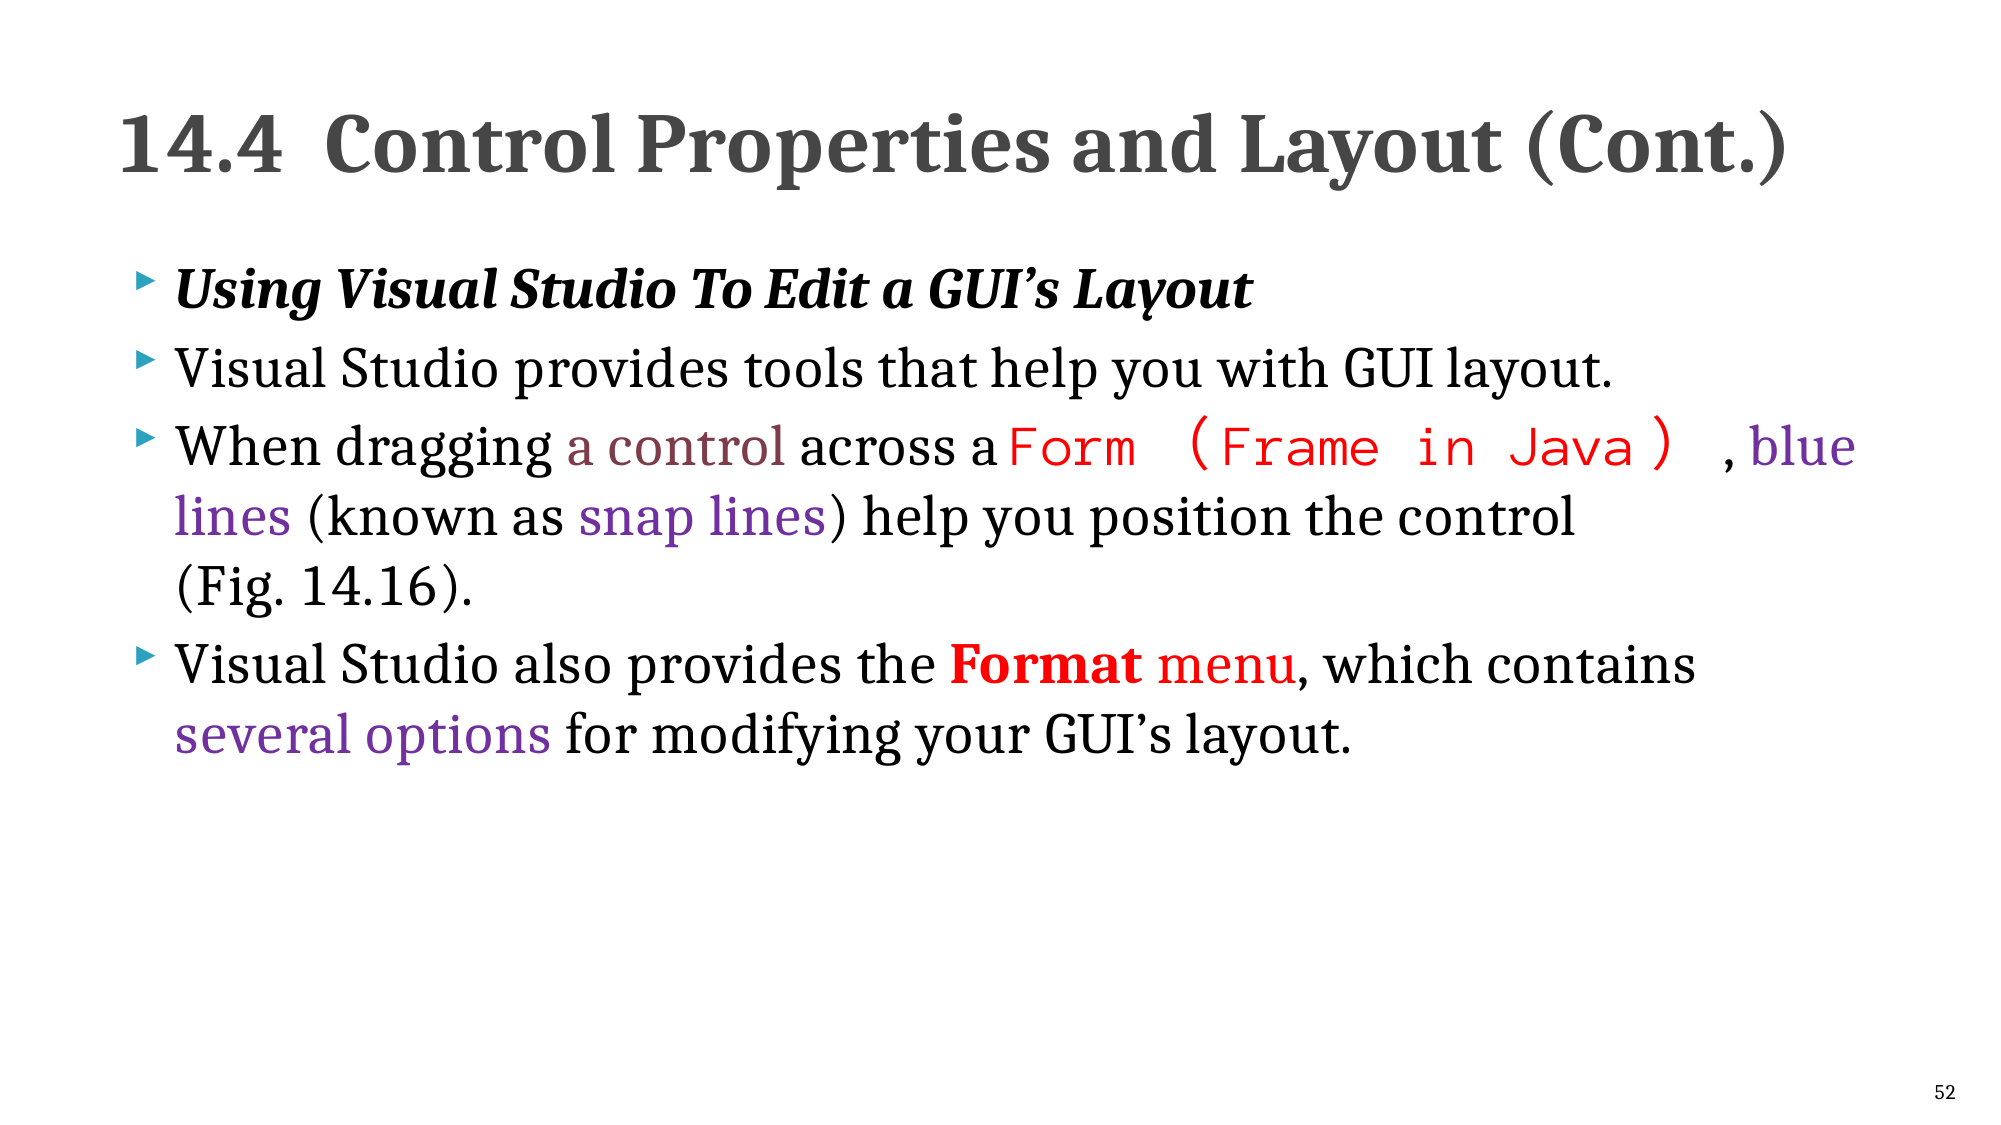

# 14.4  Control Properties and Layout (Cont.)
Using Visual Studio To Edit a GUI’s Layout
Visual Studio provides tools that help you with GUI layout.
When dragging a control across a Form（Frame in Java）, blue lines (known as snap lines) help you position the control (Fig. 14.16).
Visual Studio also provides the Format menu, which contains several options for modifying your GUI’s layout.
52